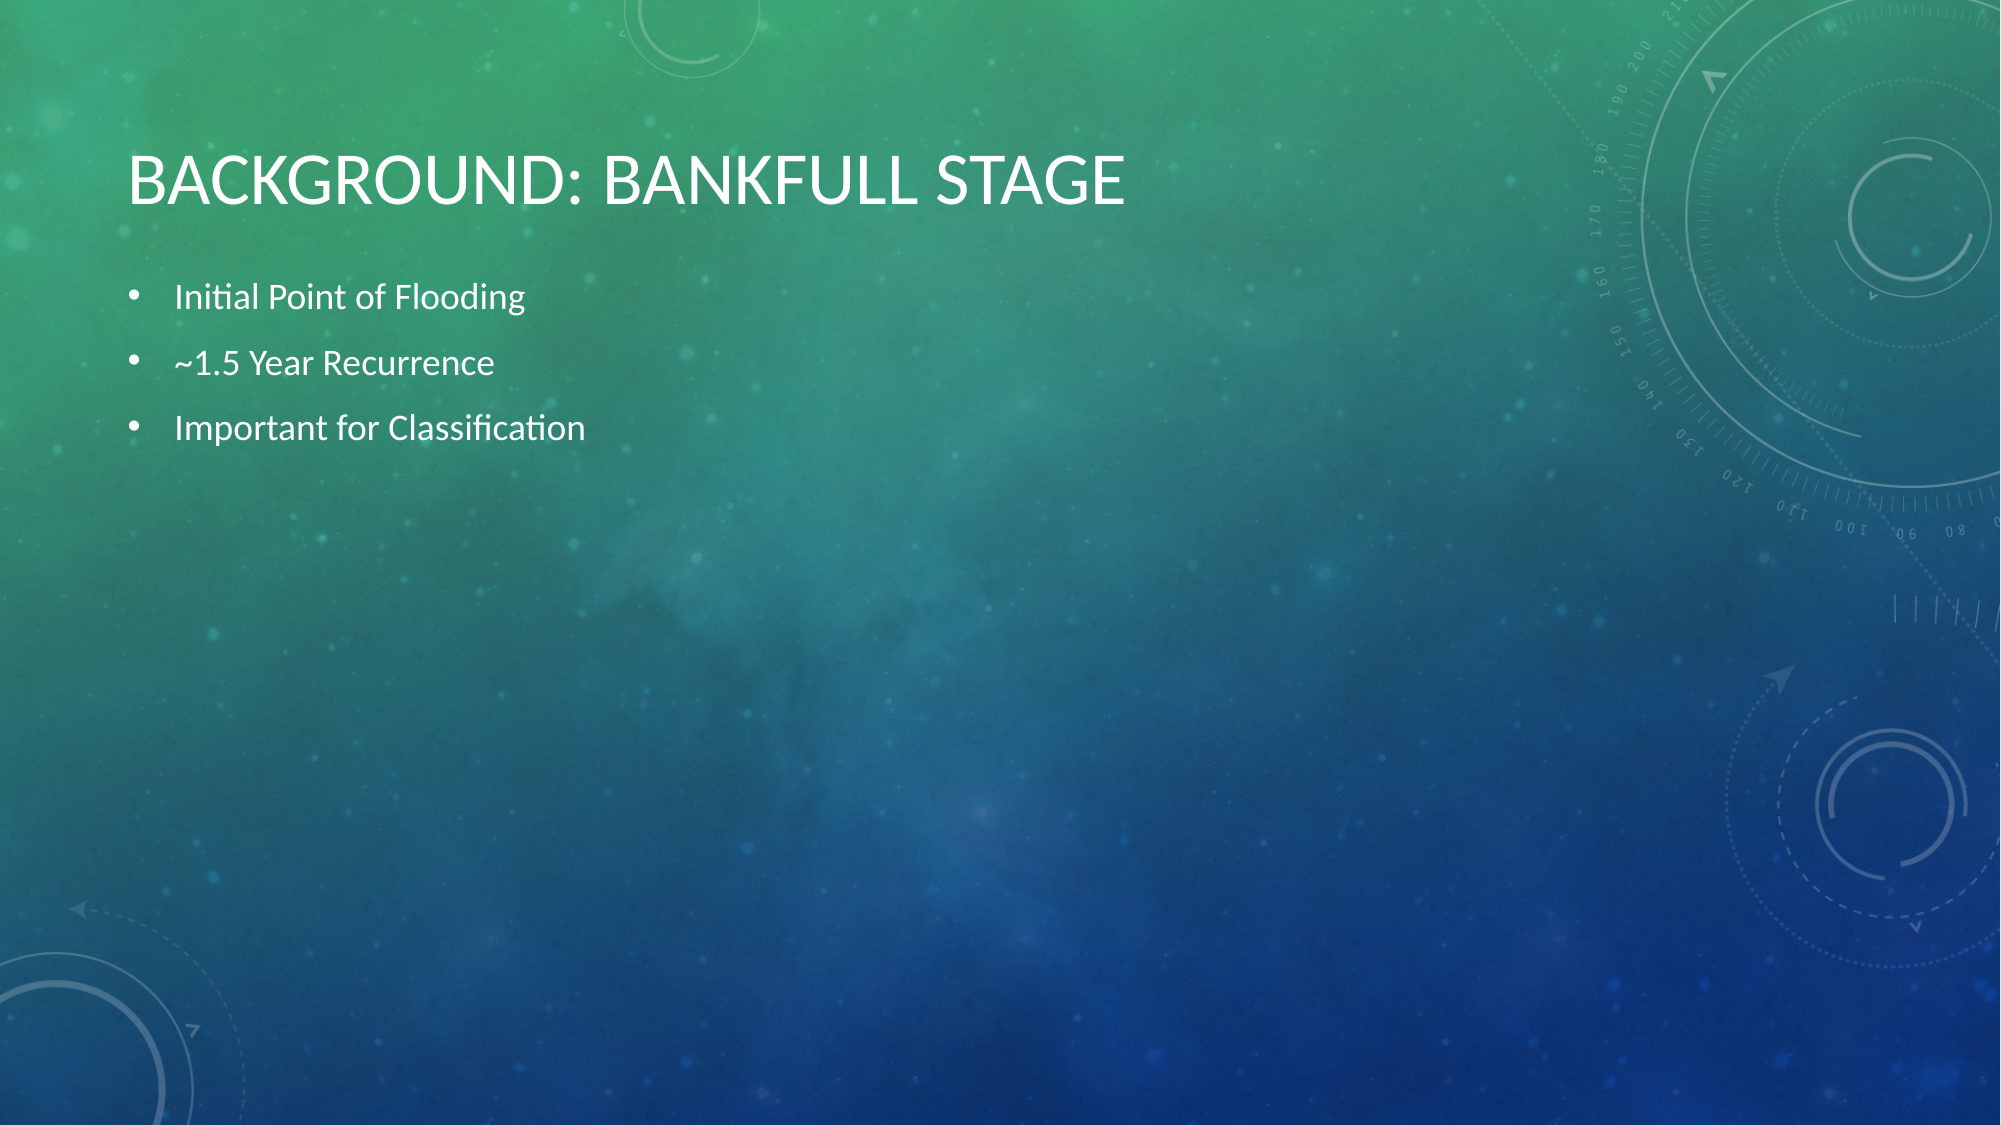

# Background: Bankfull Stage
Initial Point of Flooding
~1.5 Year Recurrence
Important for Classification